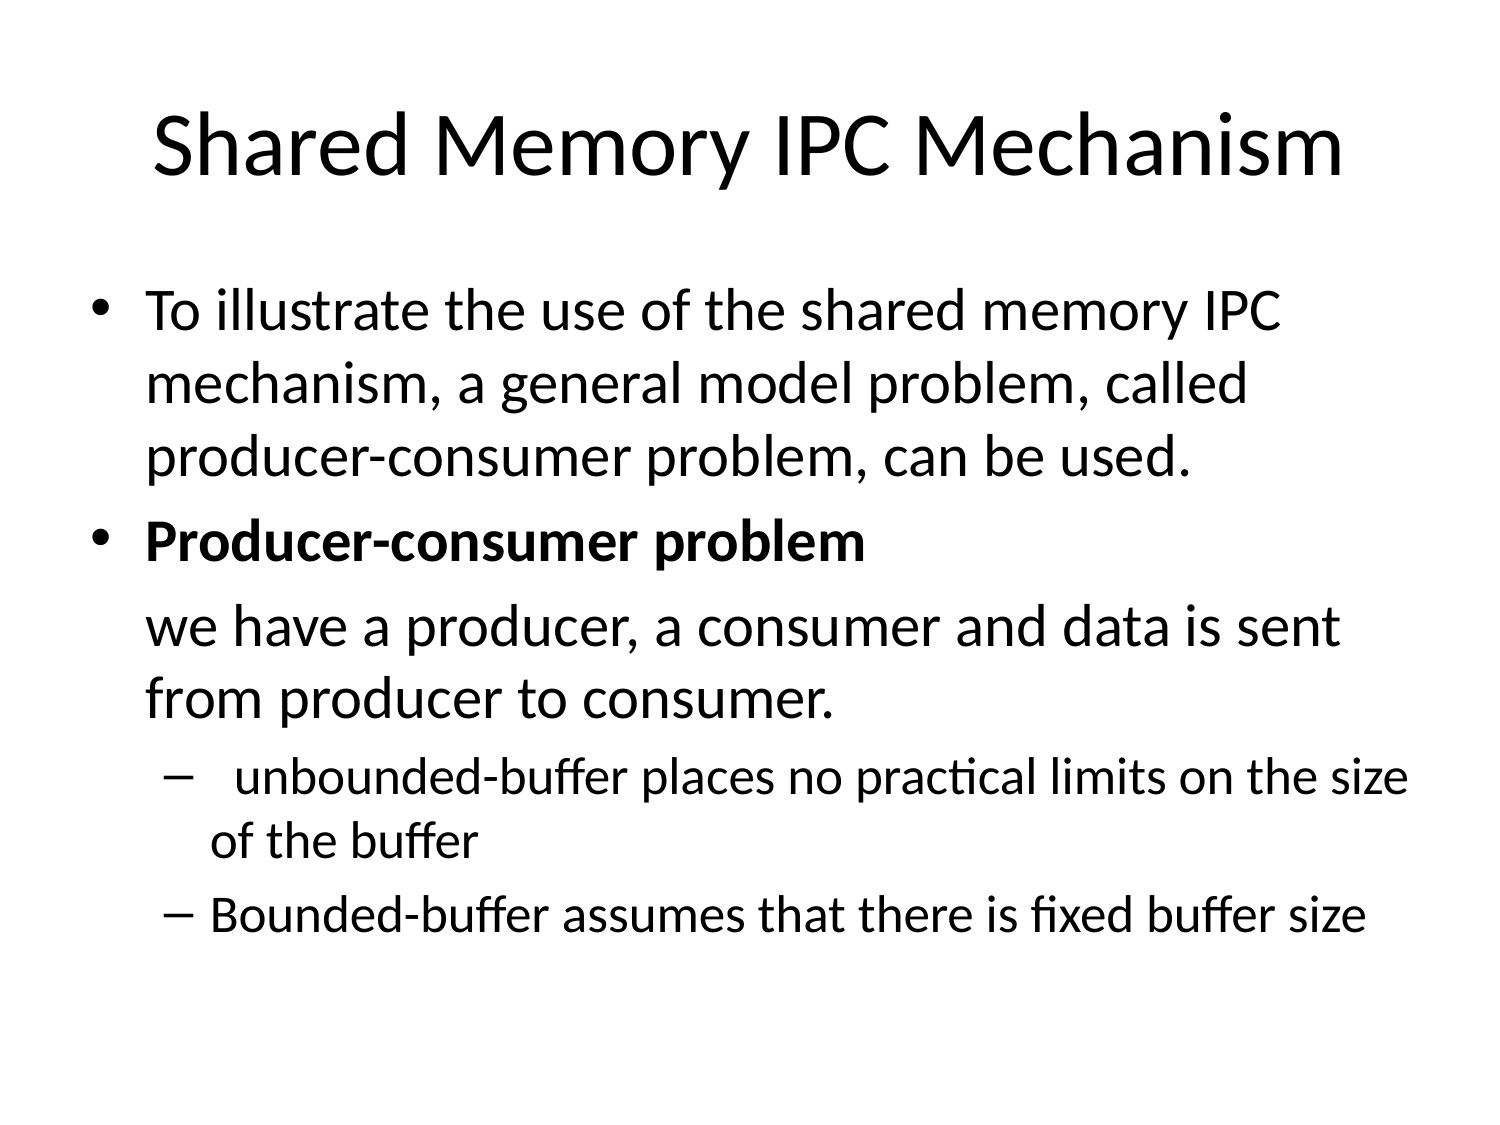

# Shared Memory IPC Mechanism
To illustrate the use of the shared memory IPC mechanism, a general model problem, called producer-consumer problem, can be used.
Producer-consumer problem
	we have a producer, a consumer and data is sent from producer to consumer.
  unbounded-buffer places no practical limits on the size of the buffer
Bounded-buffer assumes that there is fixed buffer size